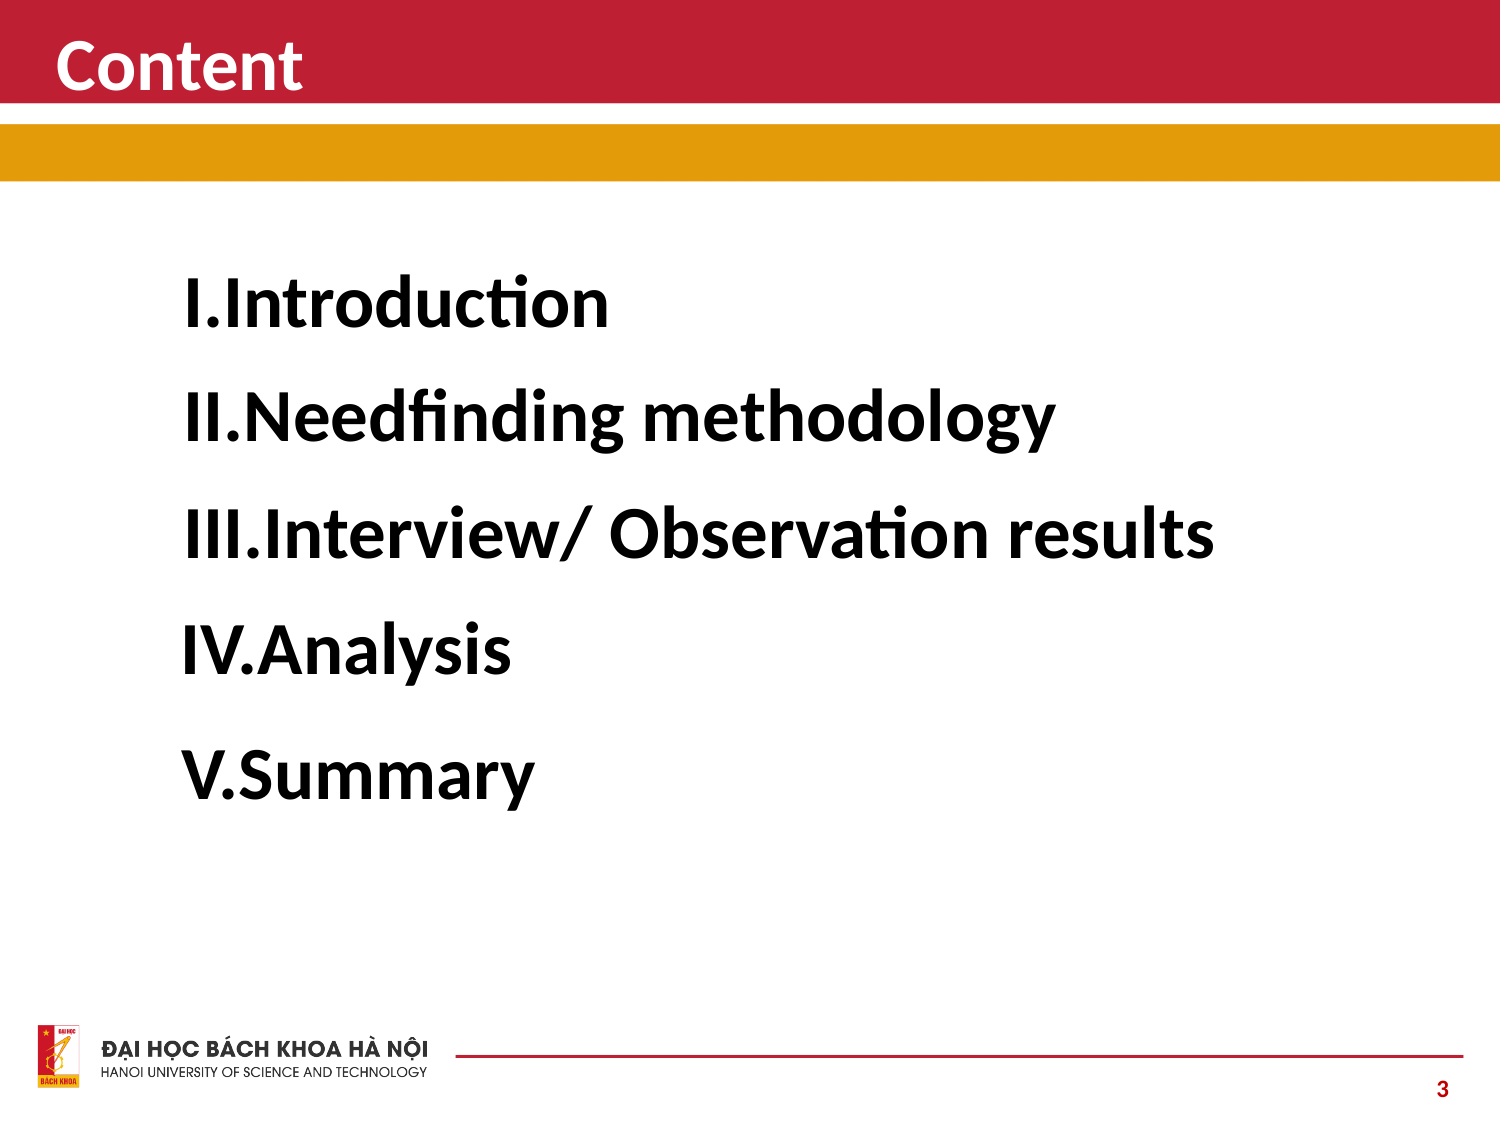

# Content
I.Introduction
II.Needfinding methodology
III.Interview/ Observation results
IV.Analysis
V.Summary
3